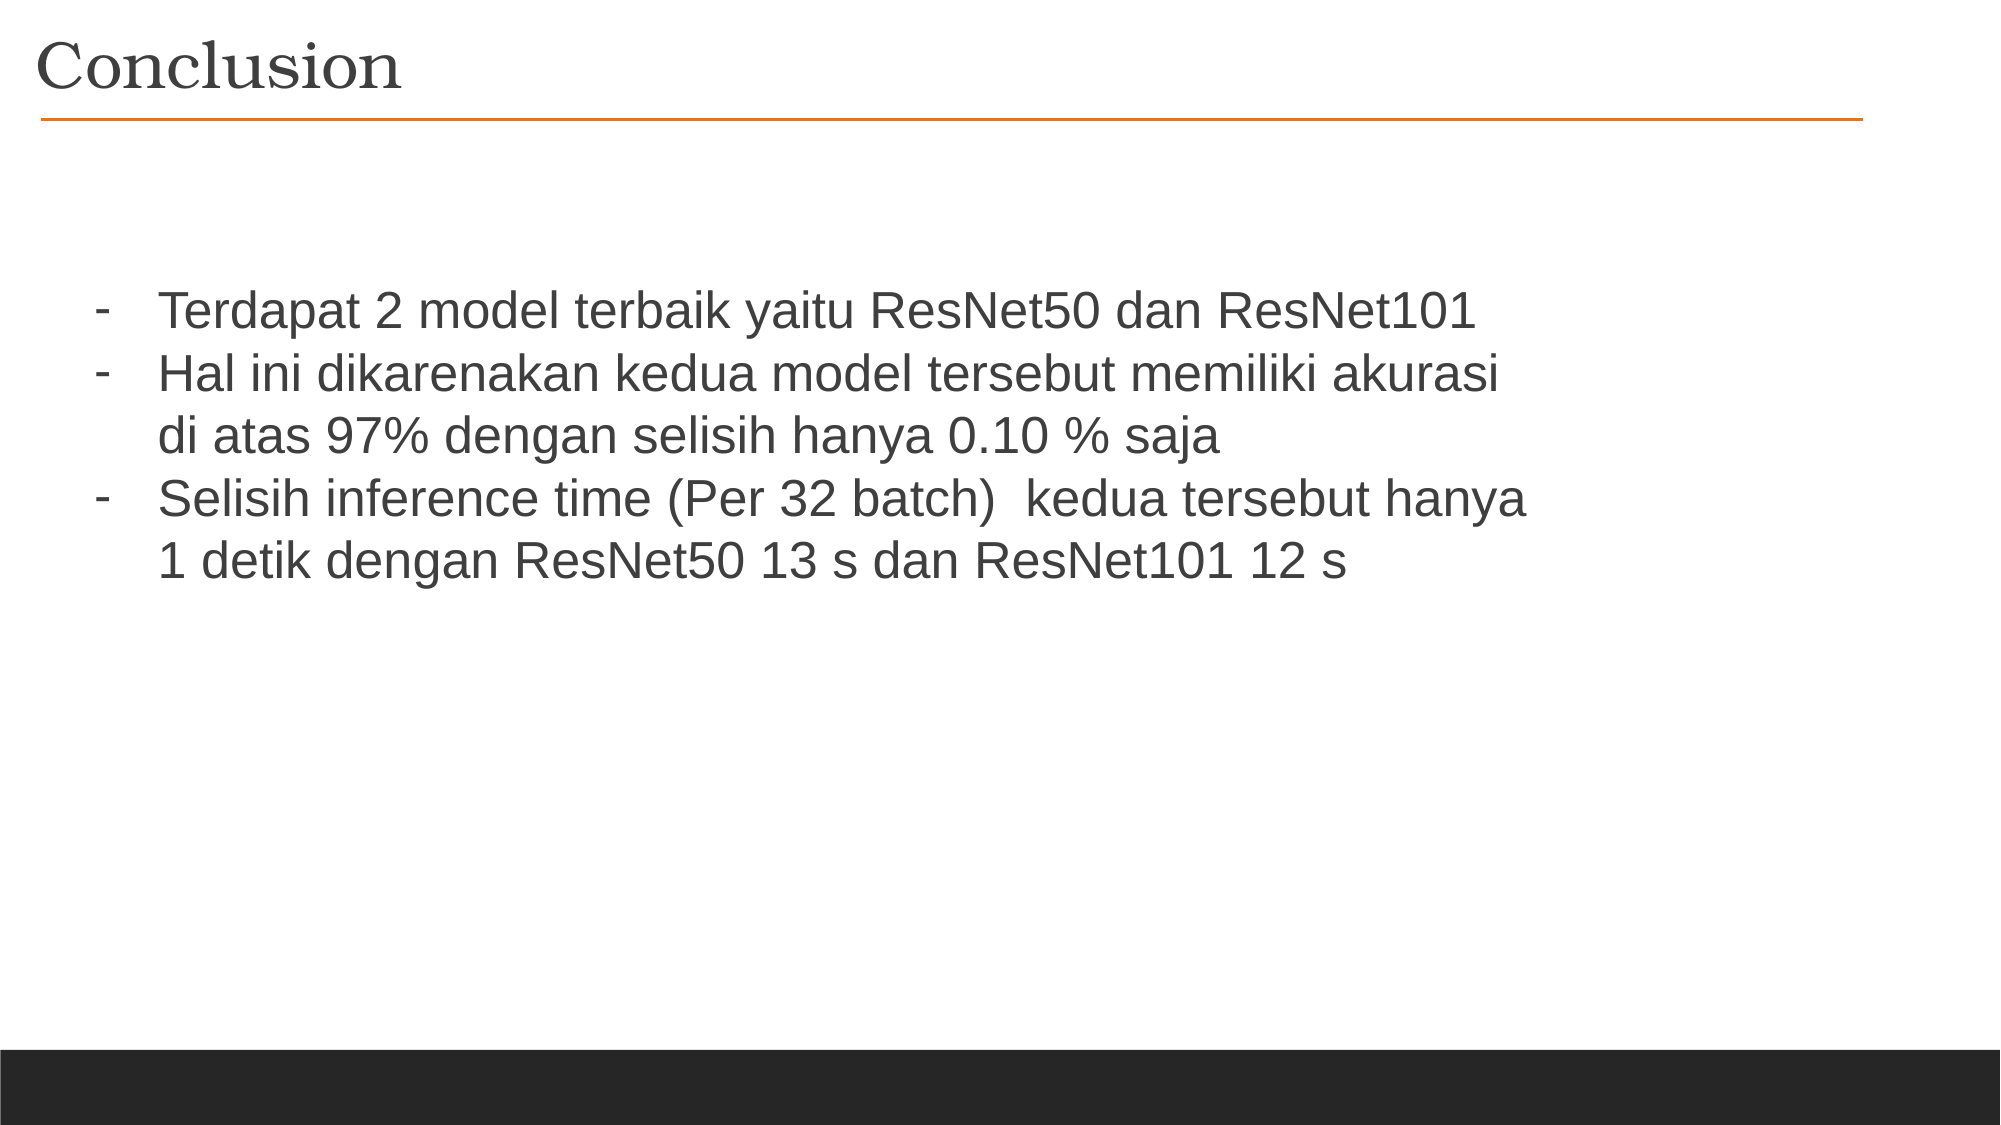

Conclusion
Terdapat 2 model terbaik yaitu ResNet50 dan ResNet101
Hal ini dikarenakan kedua model tersebut memiliki akurasi di atas 97% dengan selisih hanya 0.10 % saja
Selisih inference time (Per 32 batch)  kedua tersebut hanya 1 detik dengan ResNet50 13 s dan ResNet101 12 s